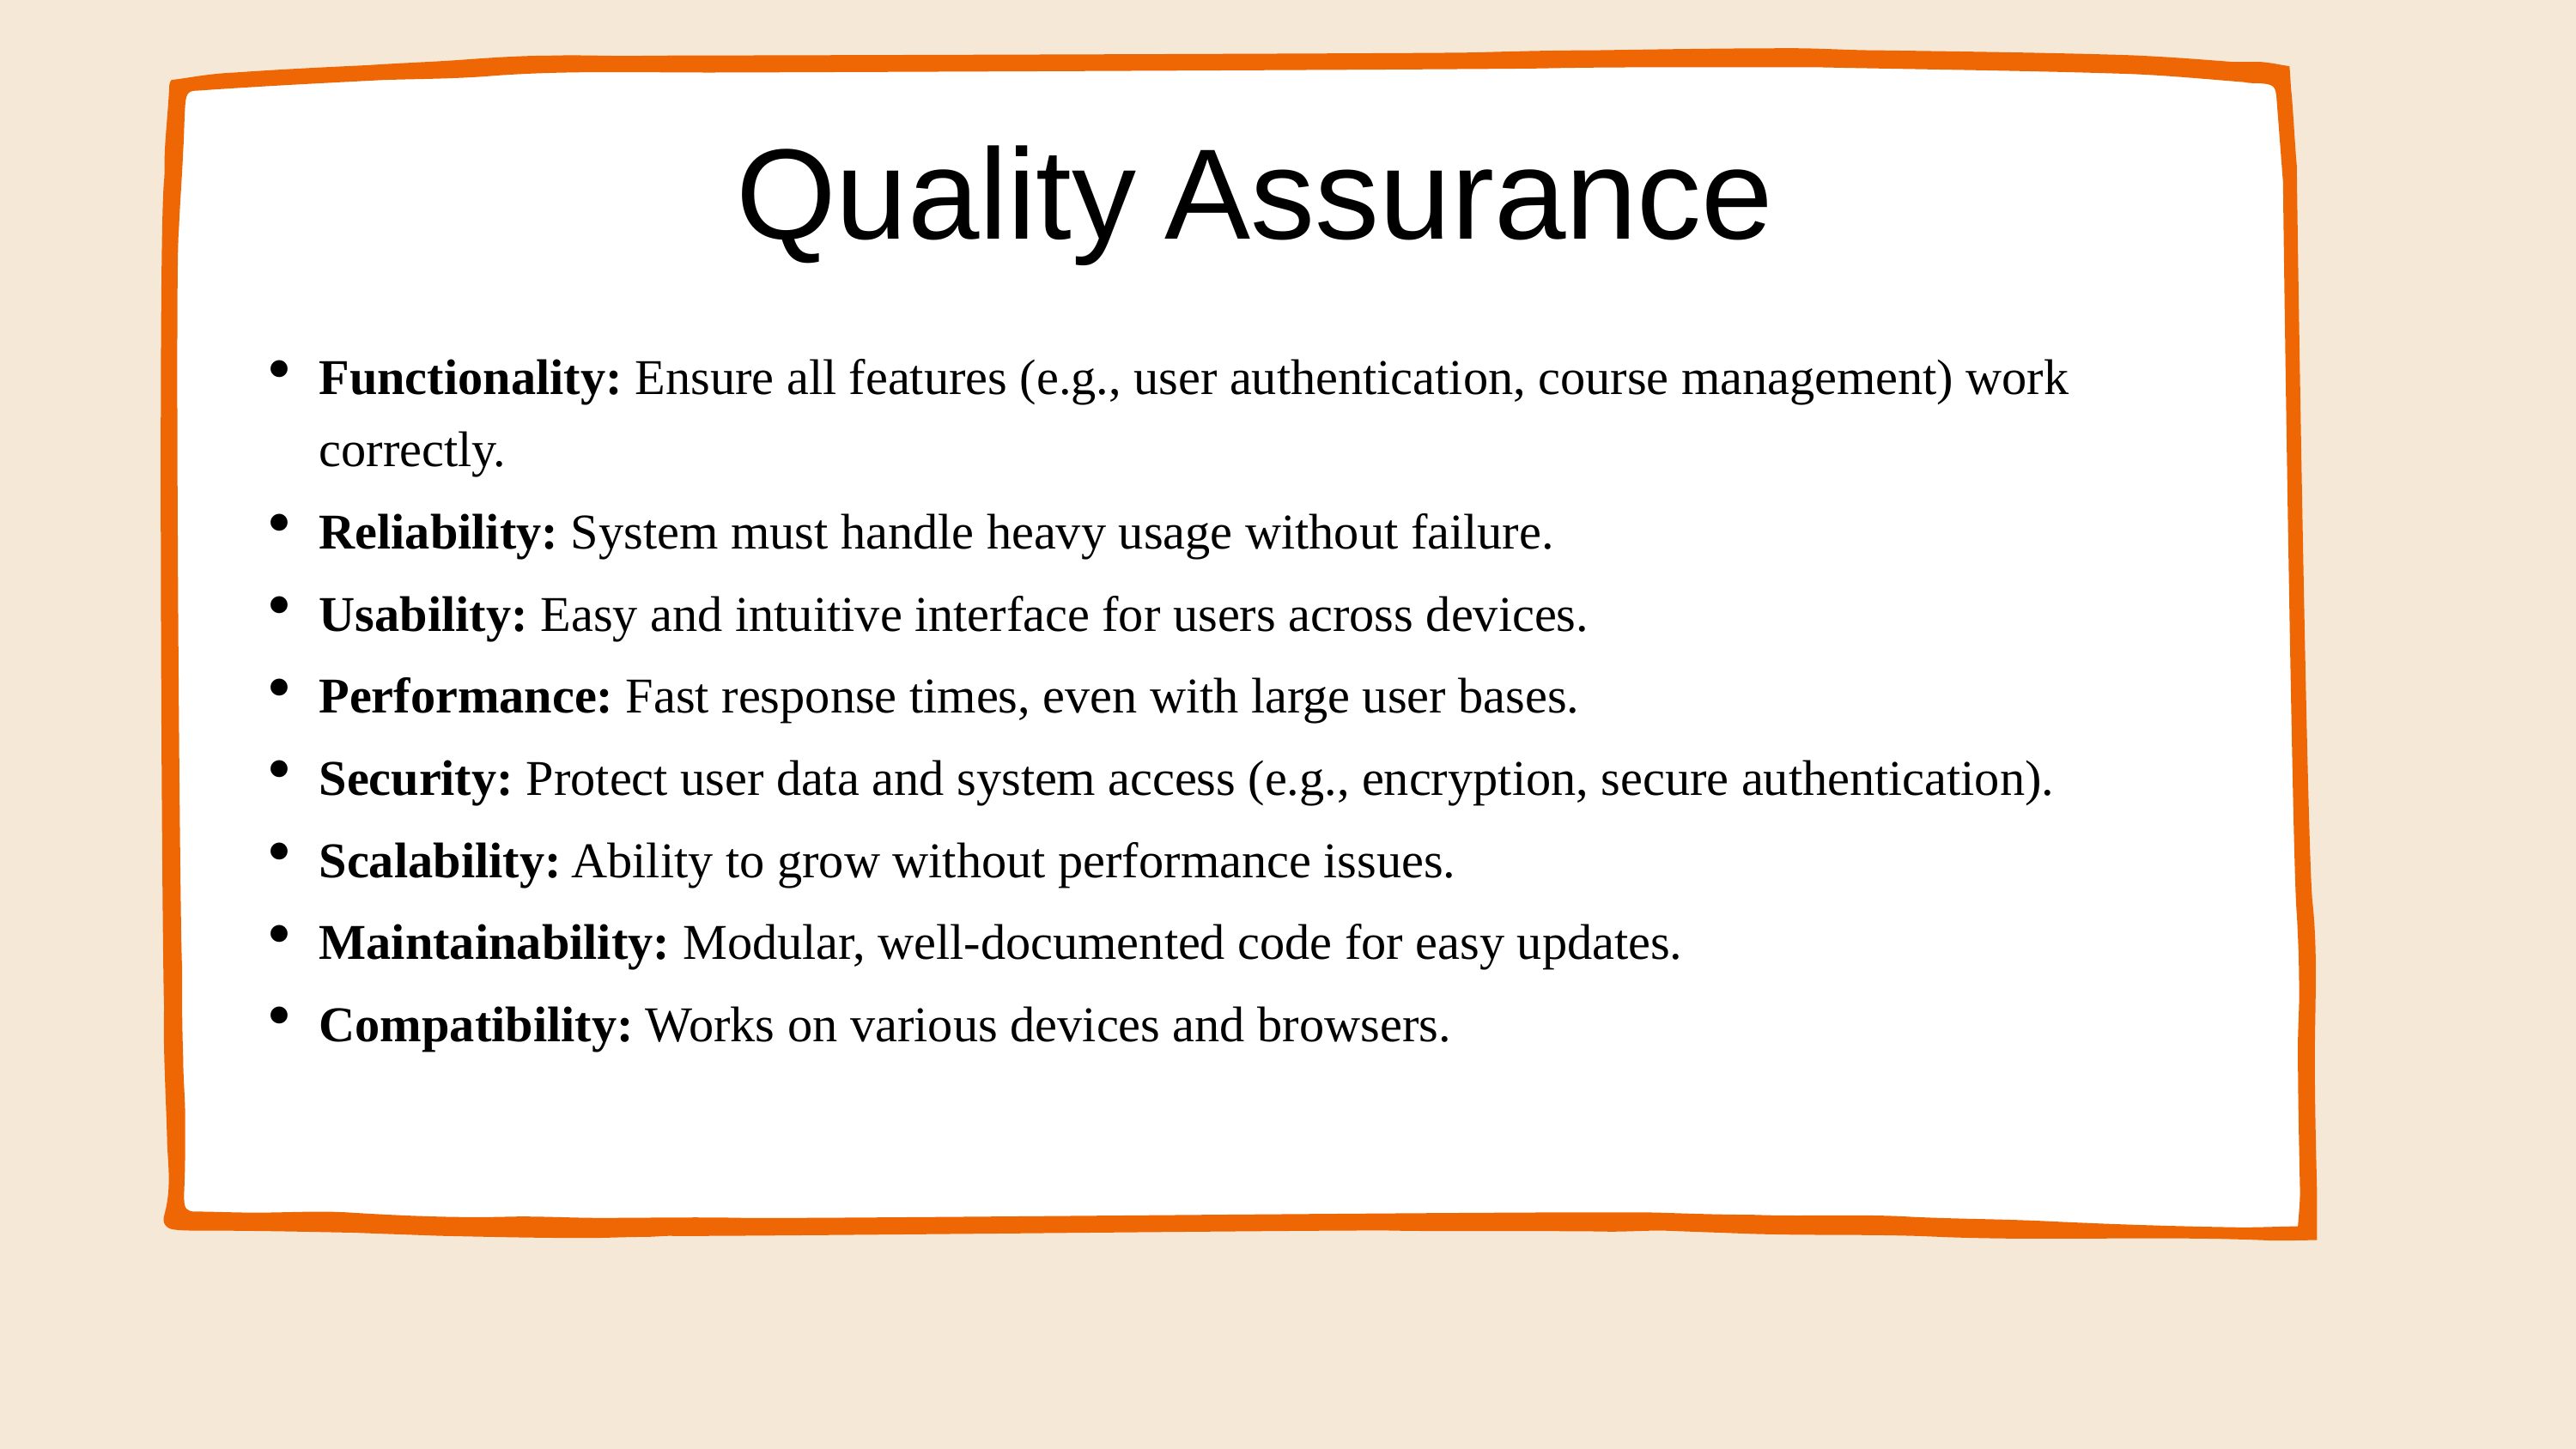

Quality Assurance
Functionality: Ensure all features (e.g., user authentication, course management) work correctly.
Reliability: System must handle heavy usage without failure.
Usability: Easy and intuitive interface for users across devices.
Performance: Fast response times, even with large user bases.
Security: Protect user data and system access (e.g., encryption, secure authentication).
Scalability: Ability to grow without performance issues.
Maintainability: Modular, well-documented code for easy updates.
Compatibility: Works on various devices and browsers.